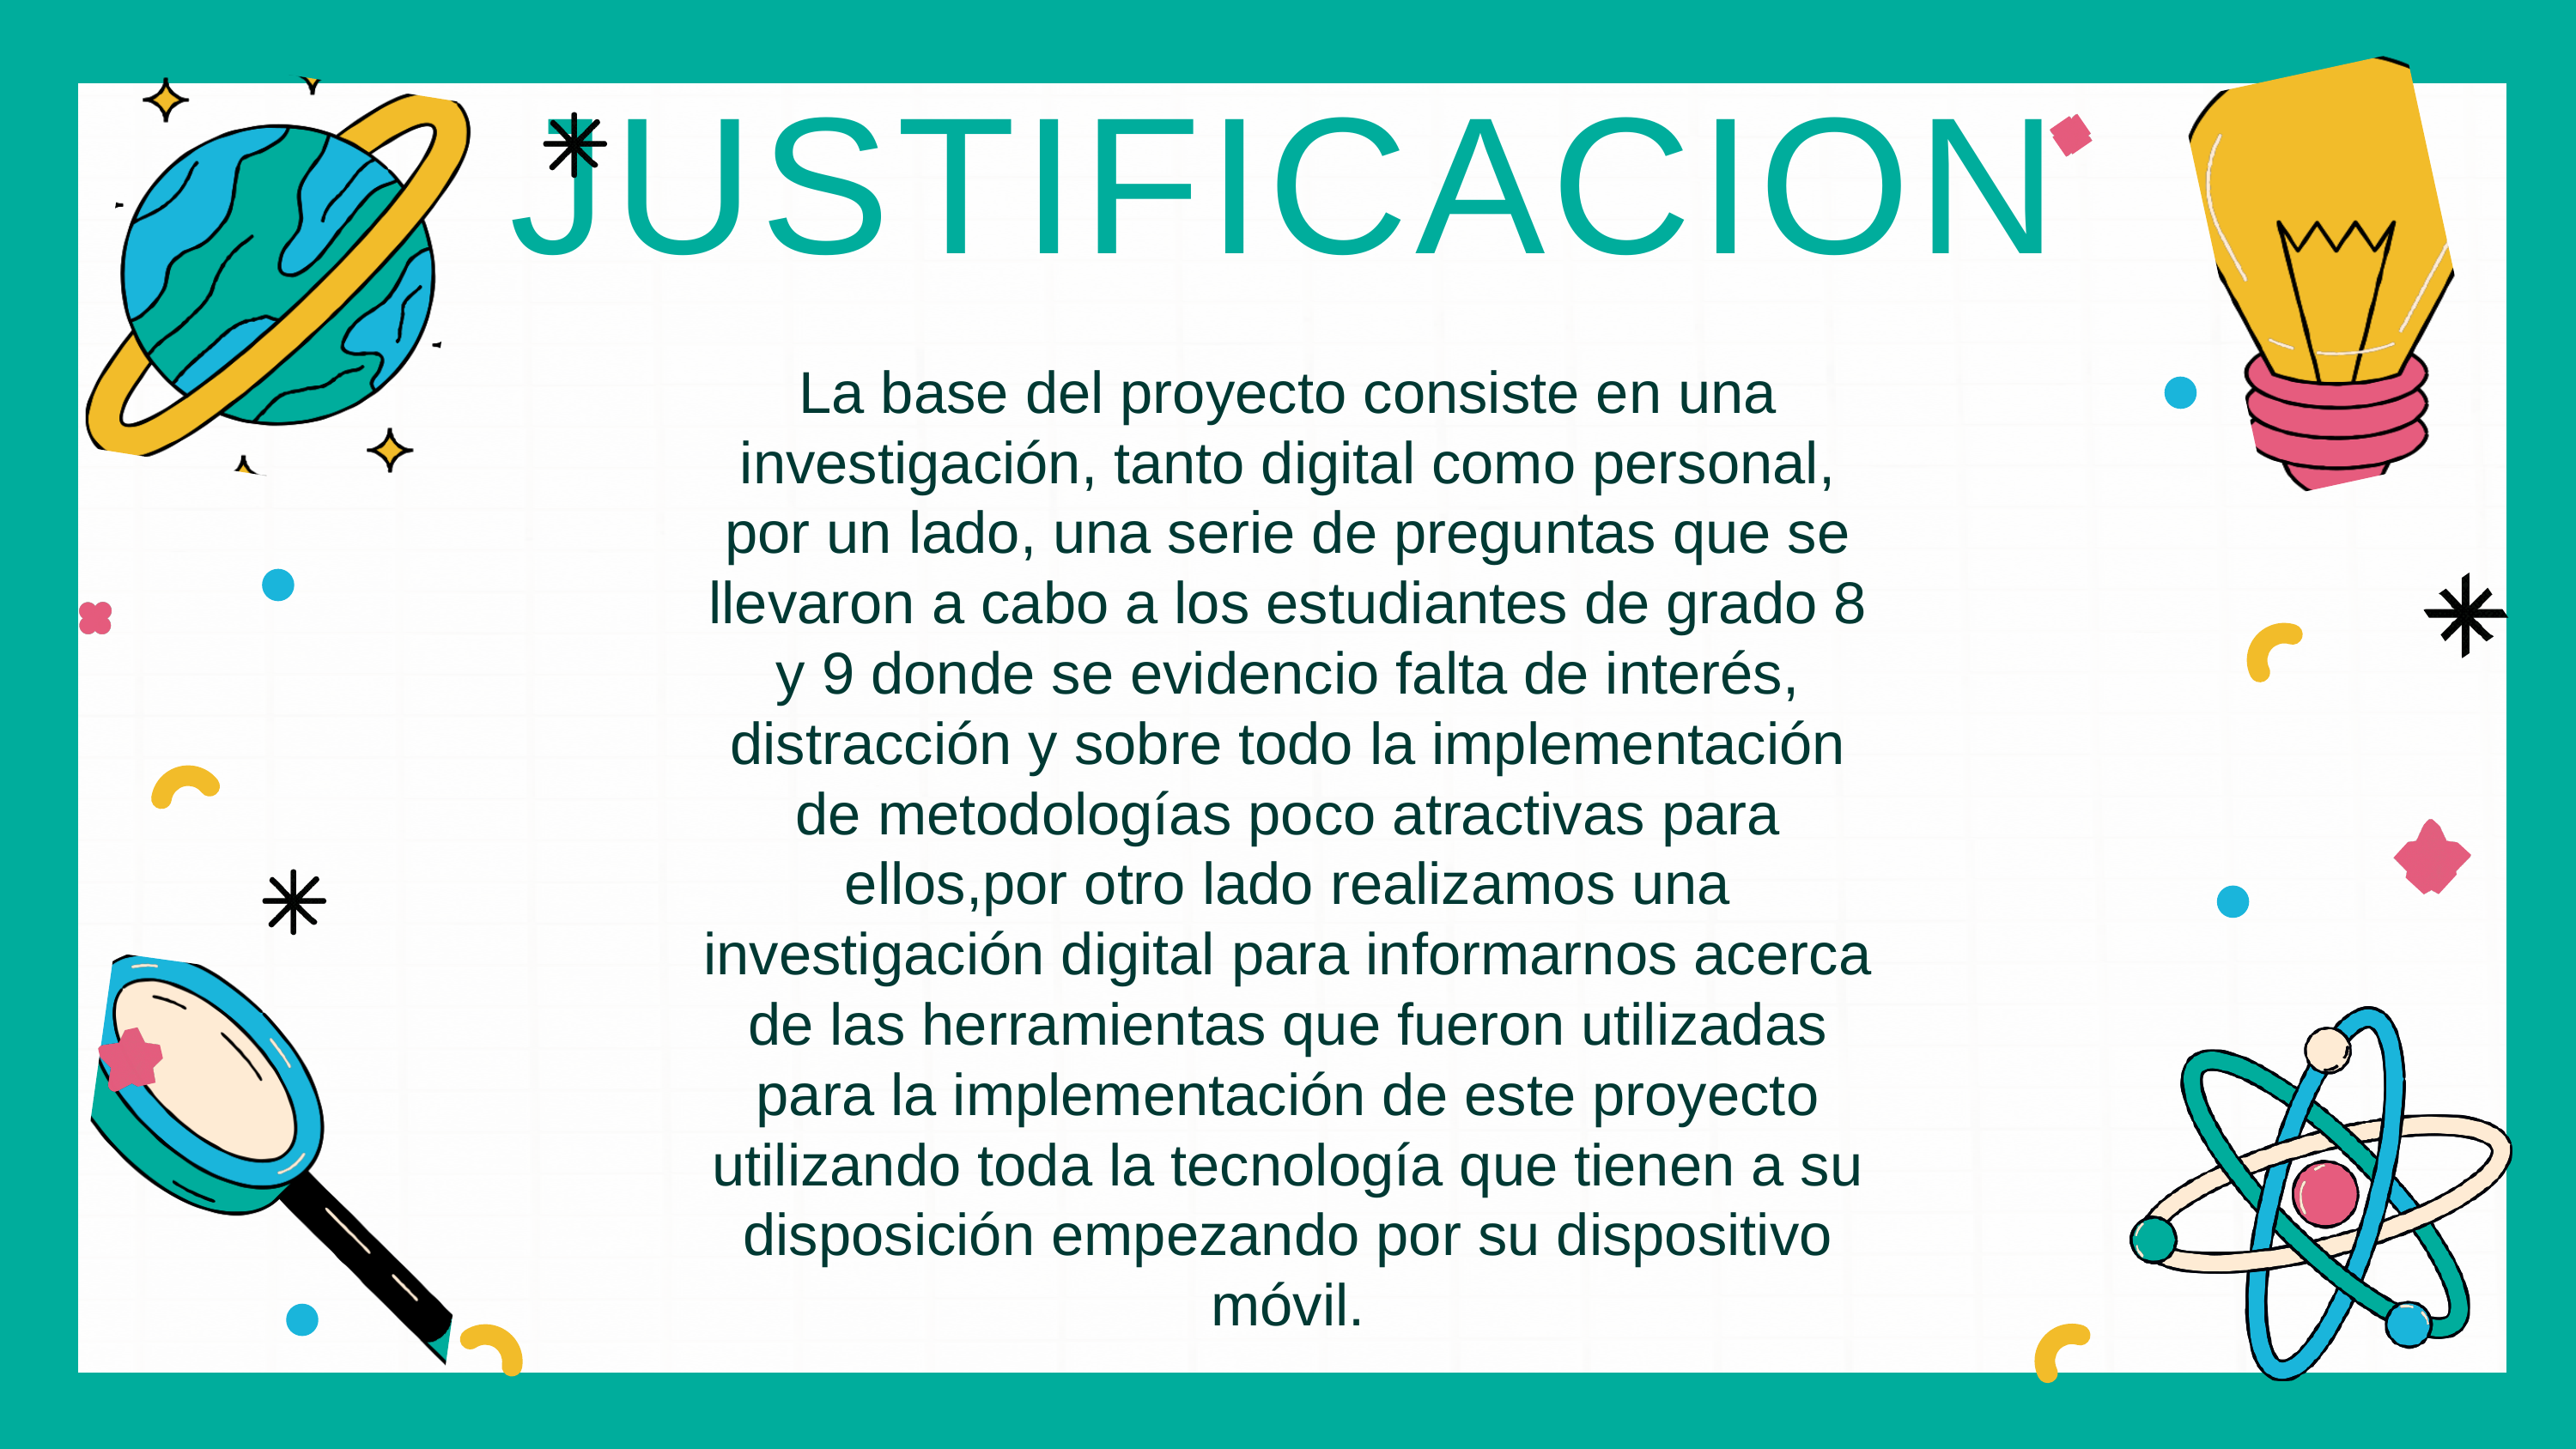

JUSTIFICACION

La base del proyecto consiste en una investigación, tanto digital como personal, por un lado, una serie de preguntas que se llevaron a cabo a los estudiantes de grado 8 y 9 donde se evidencio falta de interés, distracción y sobre todo la implementación de metodologías poco atractivas para ellos,por otro lado realizamos una investigación digital para informarnos acerca de las herramientas que fueron utilizadas para la implementación de este proyecto utilizando toda la tecnología que tienen a su disposición empezando por su dispositivo móvil.